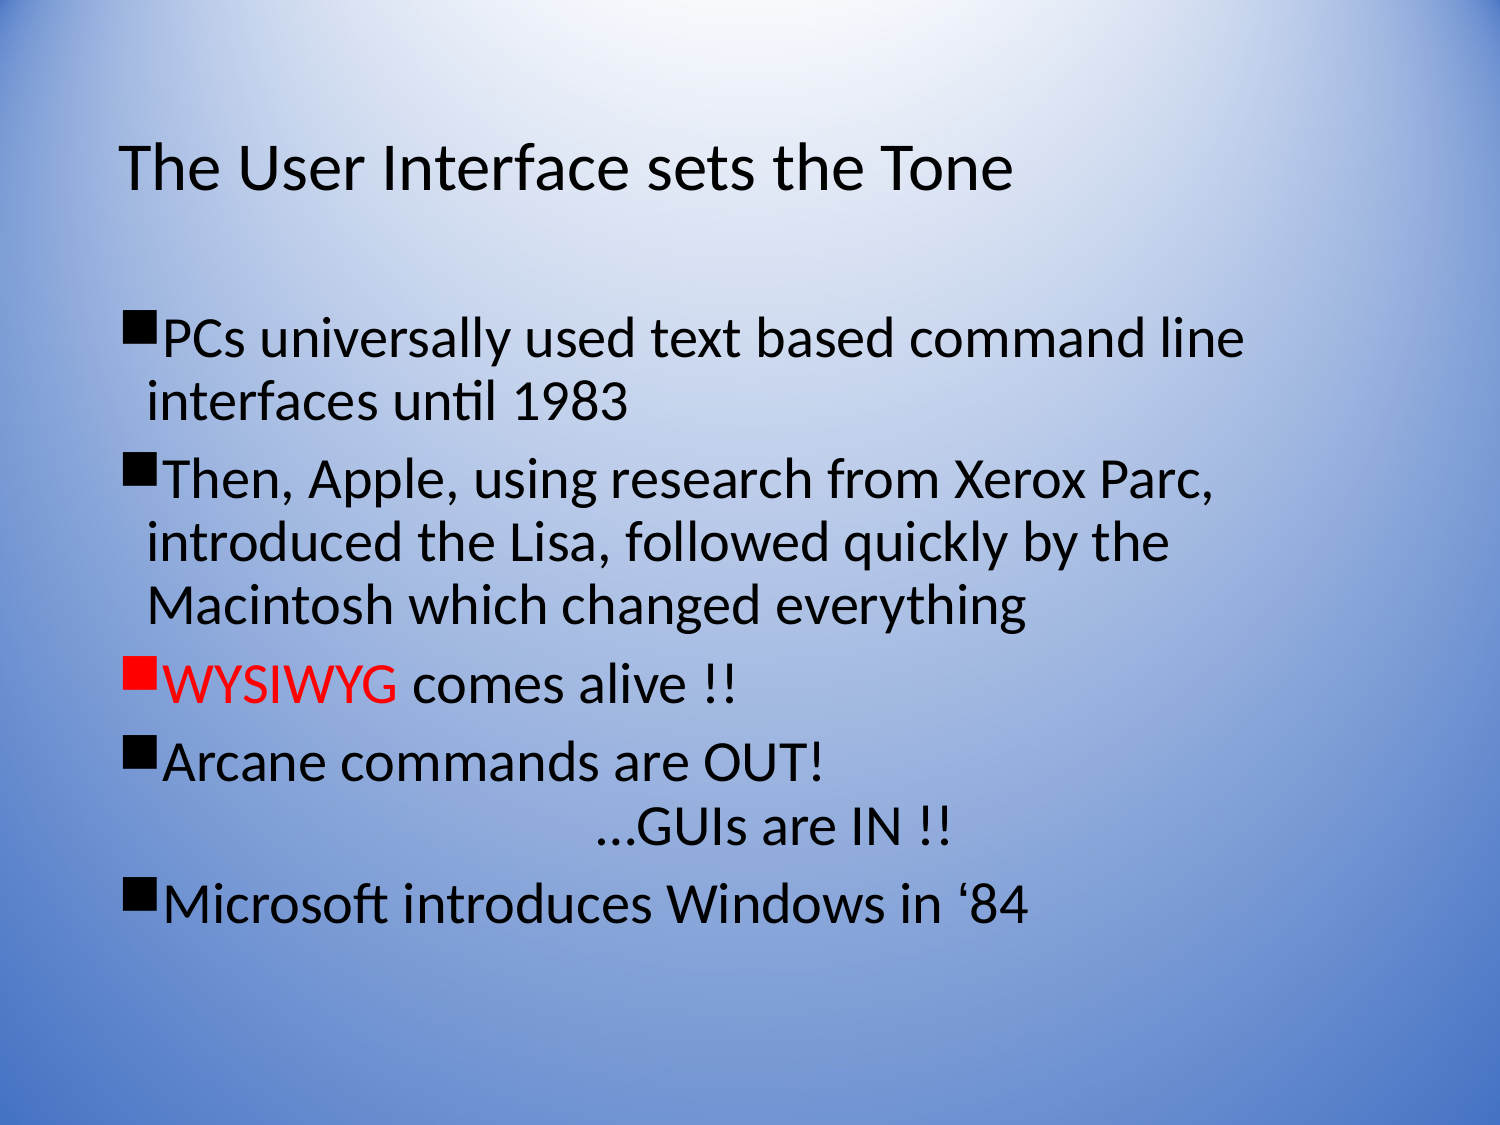

# The User Interface sets the Tone
PCs universally used text based command line interfaces until 1983
Then, Apple, using research from Xerox Parc, introduced the Lisa, followed quickly by the Macintosh which changed everything
WYSIWYG comes alive !!
Arcane commands are OUT!                 					…GUIs are IN !!
Microsoft introduces Windows in ‘84